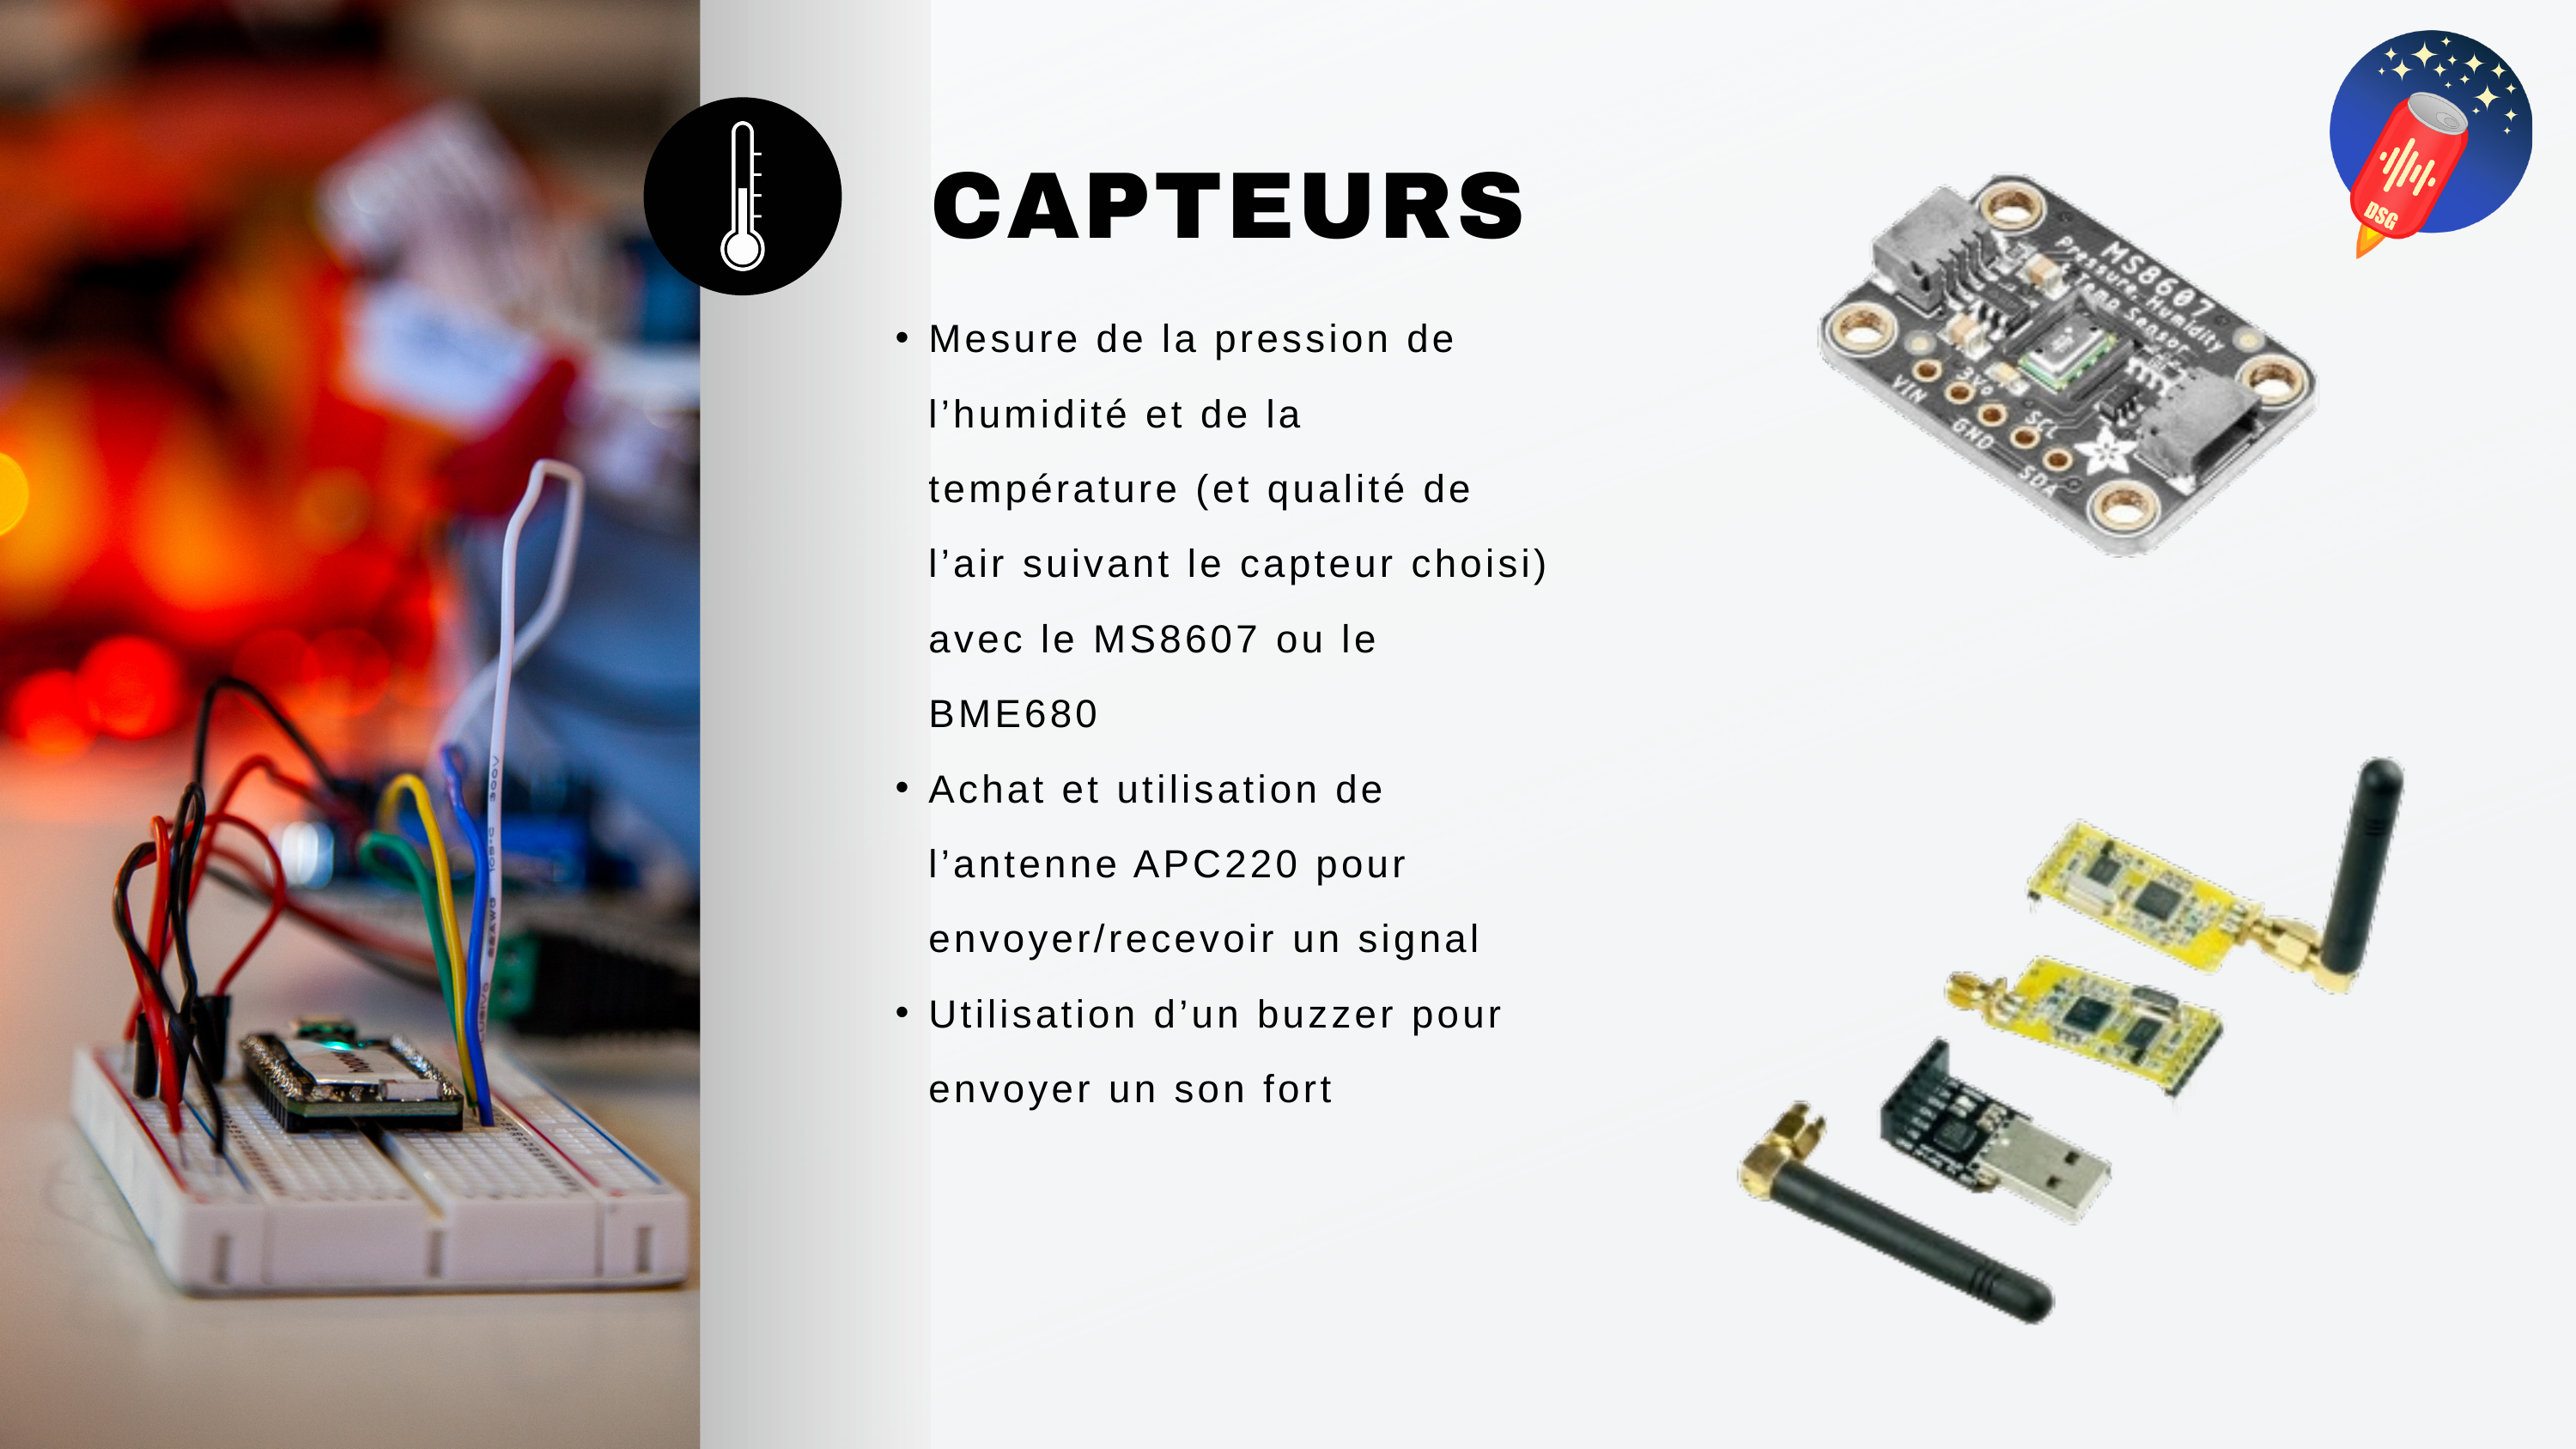

CAPTEURS
Mesure de la pression de l’humidité et de la température (et qualité de l’air suivant le capteur choisi) avec le MS8607 ou le BME680​
Achat et utilisation de l’antenne APC220 pour envoyer/recevoir un signal​
Utilisation d’un buzzer pour envoyer un son fort